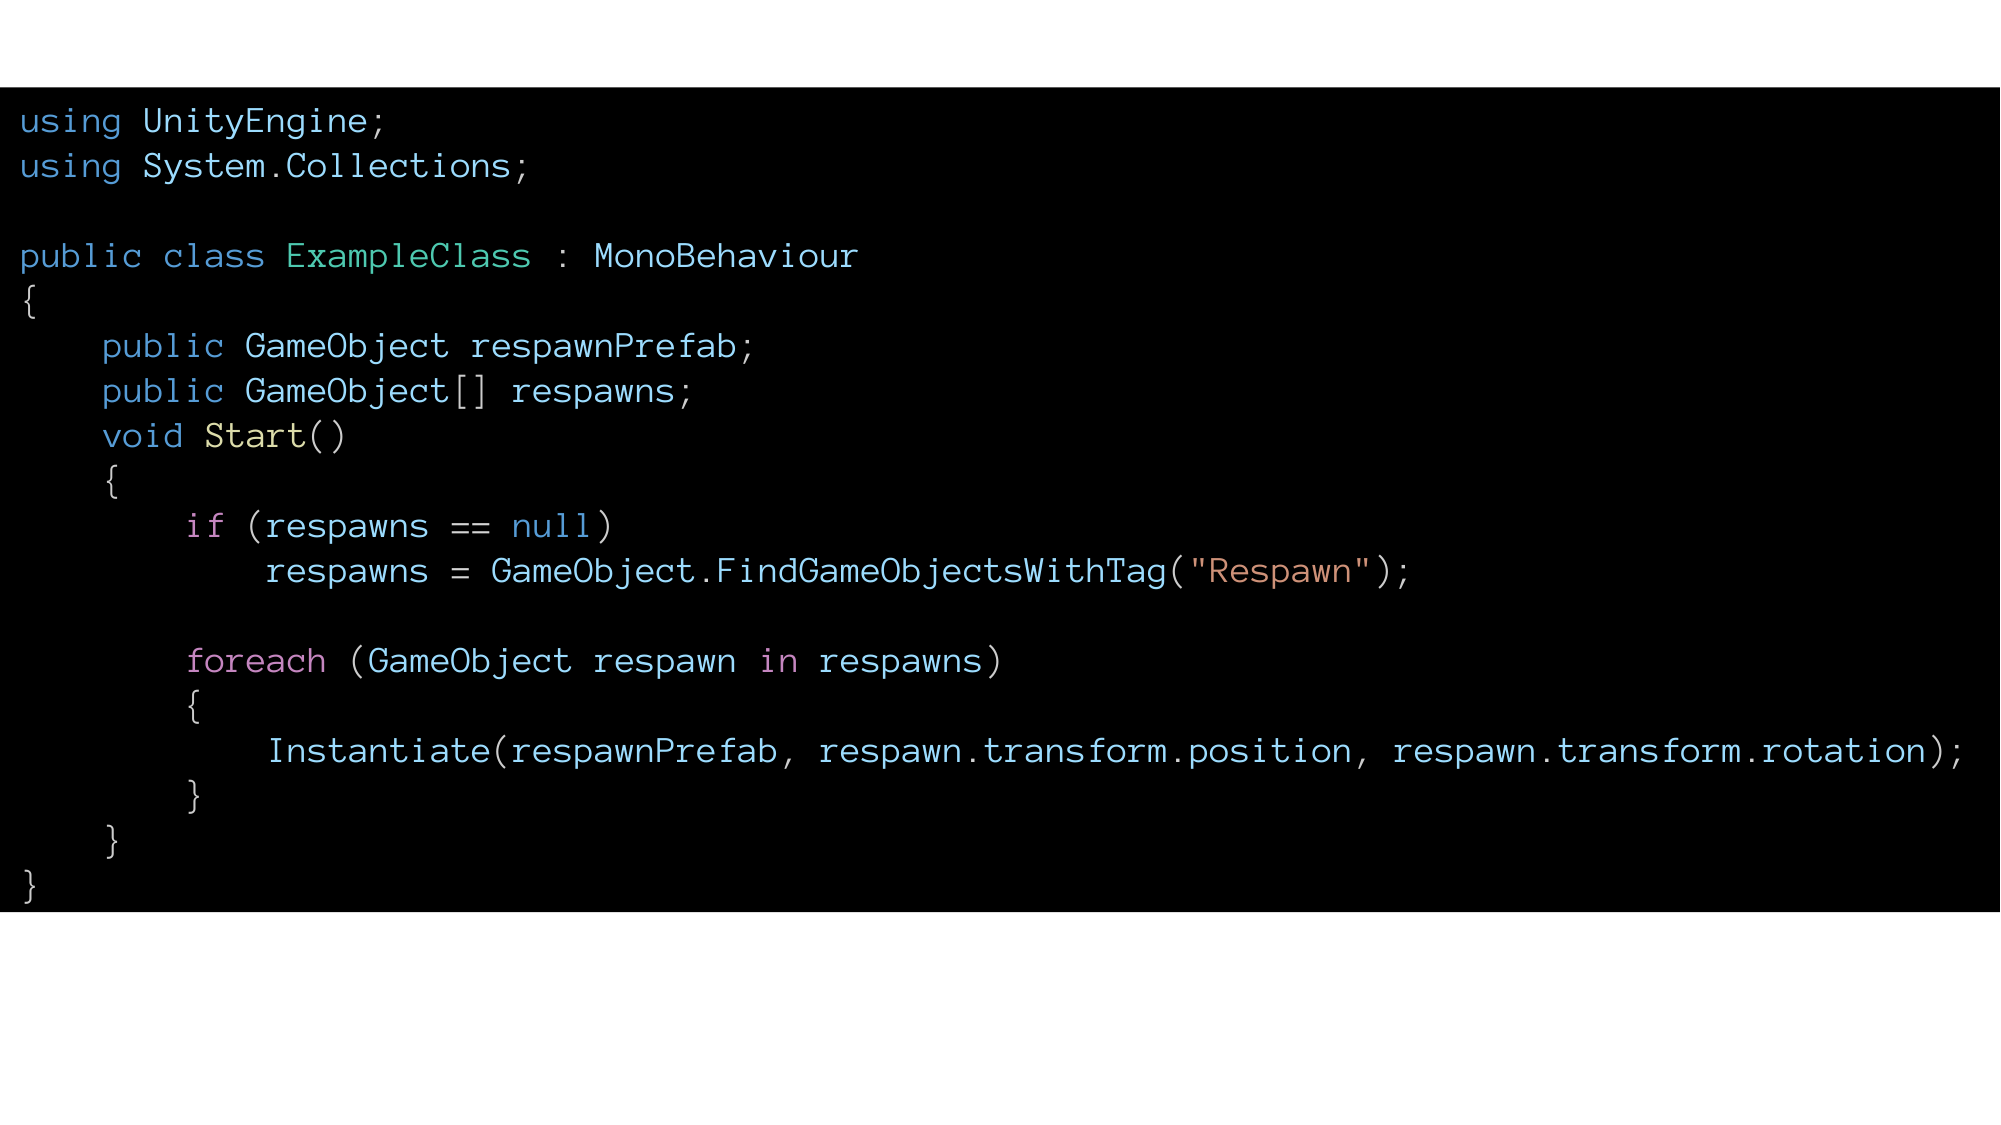

using UnityEngine;
using System.Collections;
public class ExampleClass : MonoBehaviour
{
    public GameObject respawnPrefab;
    public GameObject[] respawns;
    void Start()
    {
        if (respawns == null)
            respawns = GameObject.FindGameObjectsWithTag("Respawn");
        foreach (GameObject respawn in respawns)
        {
            Instantiate(respawnPrefab, respawn.transform.position, respawn.transform.rotation);
        }
    }
}